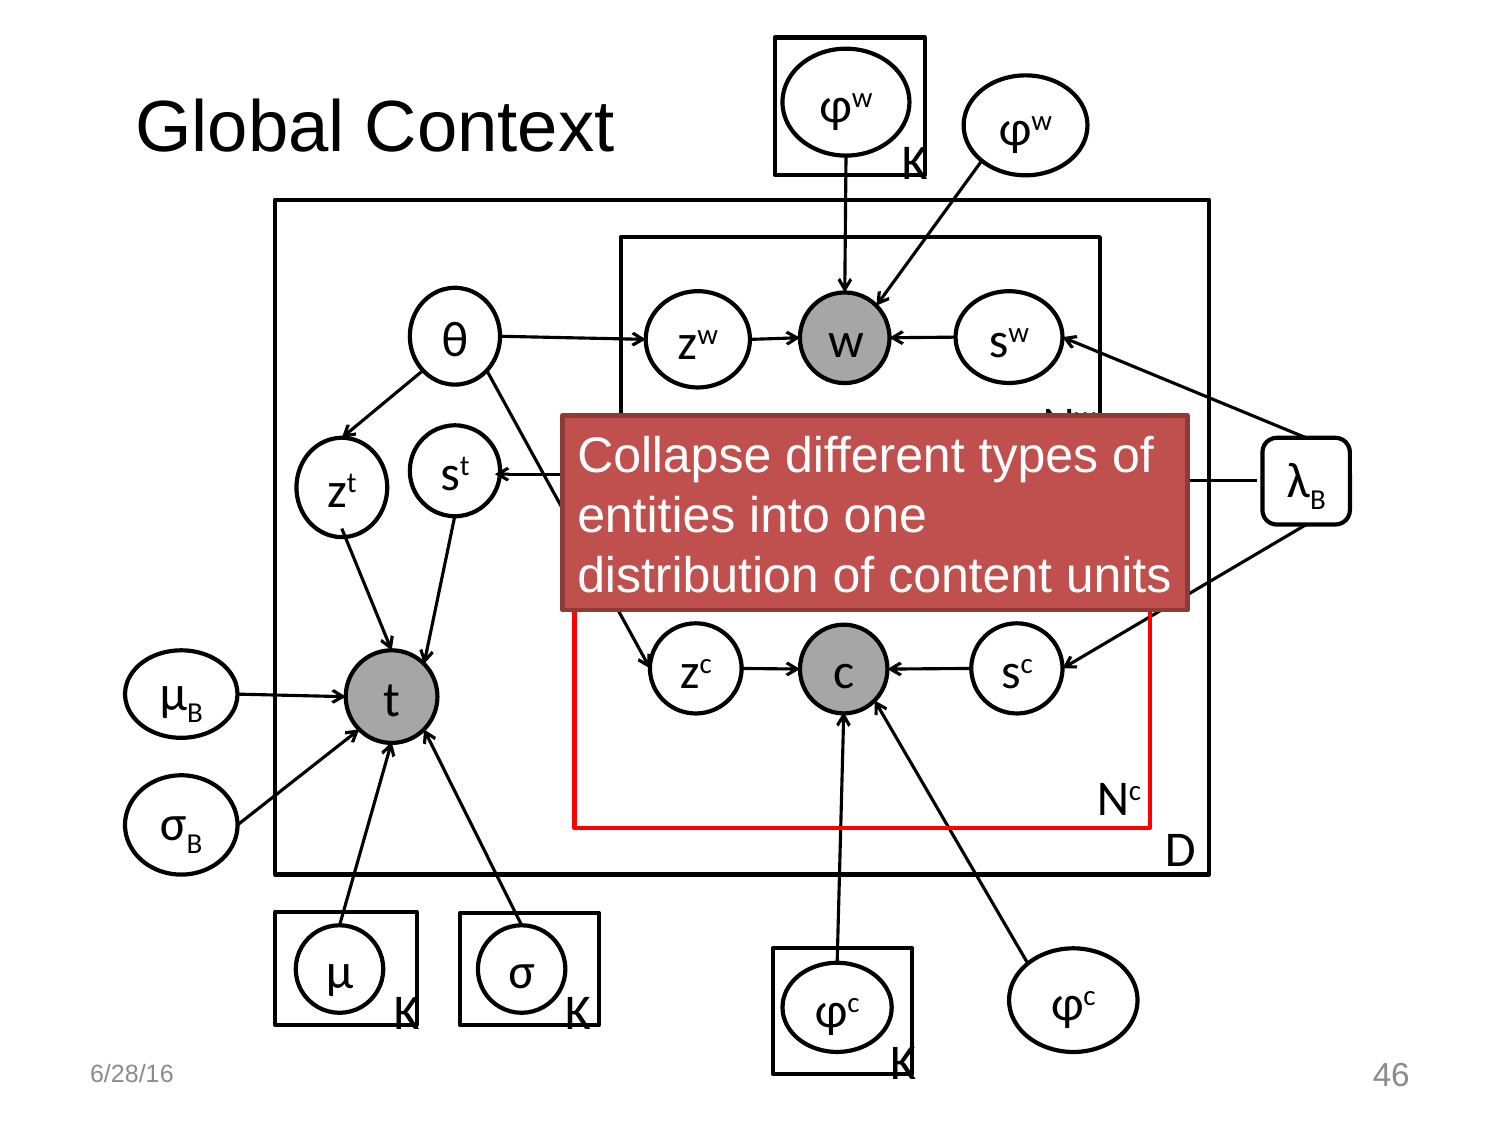

φw

K
φw

Nw
θ
zw
sw
w
st
zt
λB
zc
sc
c
μB
t
Nc
σB
D

K

K
μ
σ

φc
φc
K
# Global Context
Collapse different types of entities into one distribution of content units

6/28/16
46